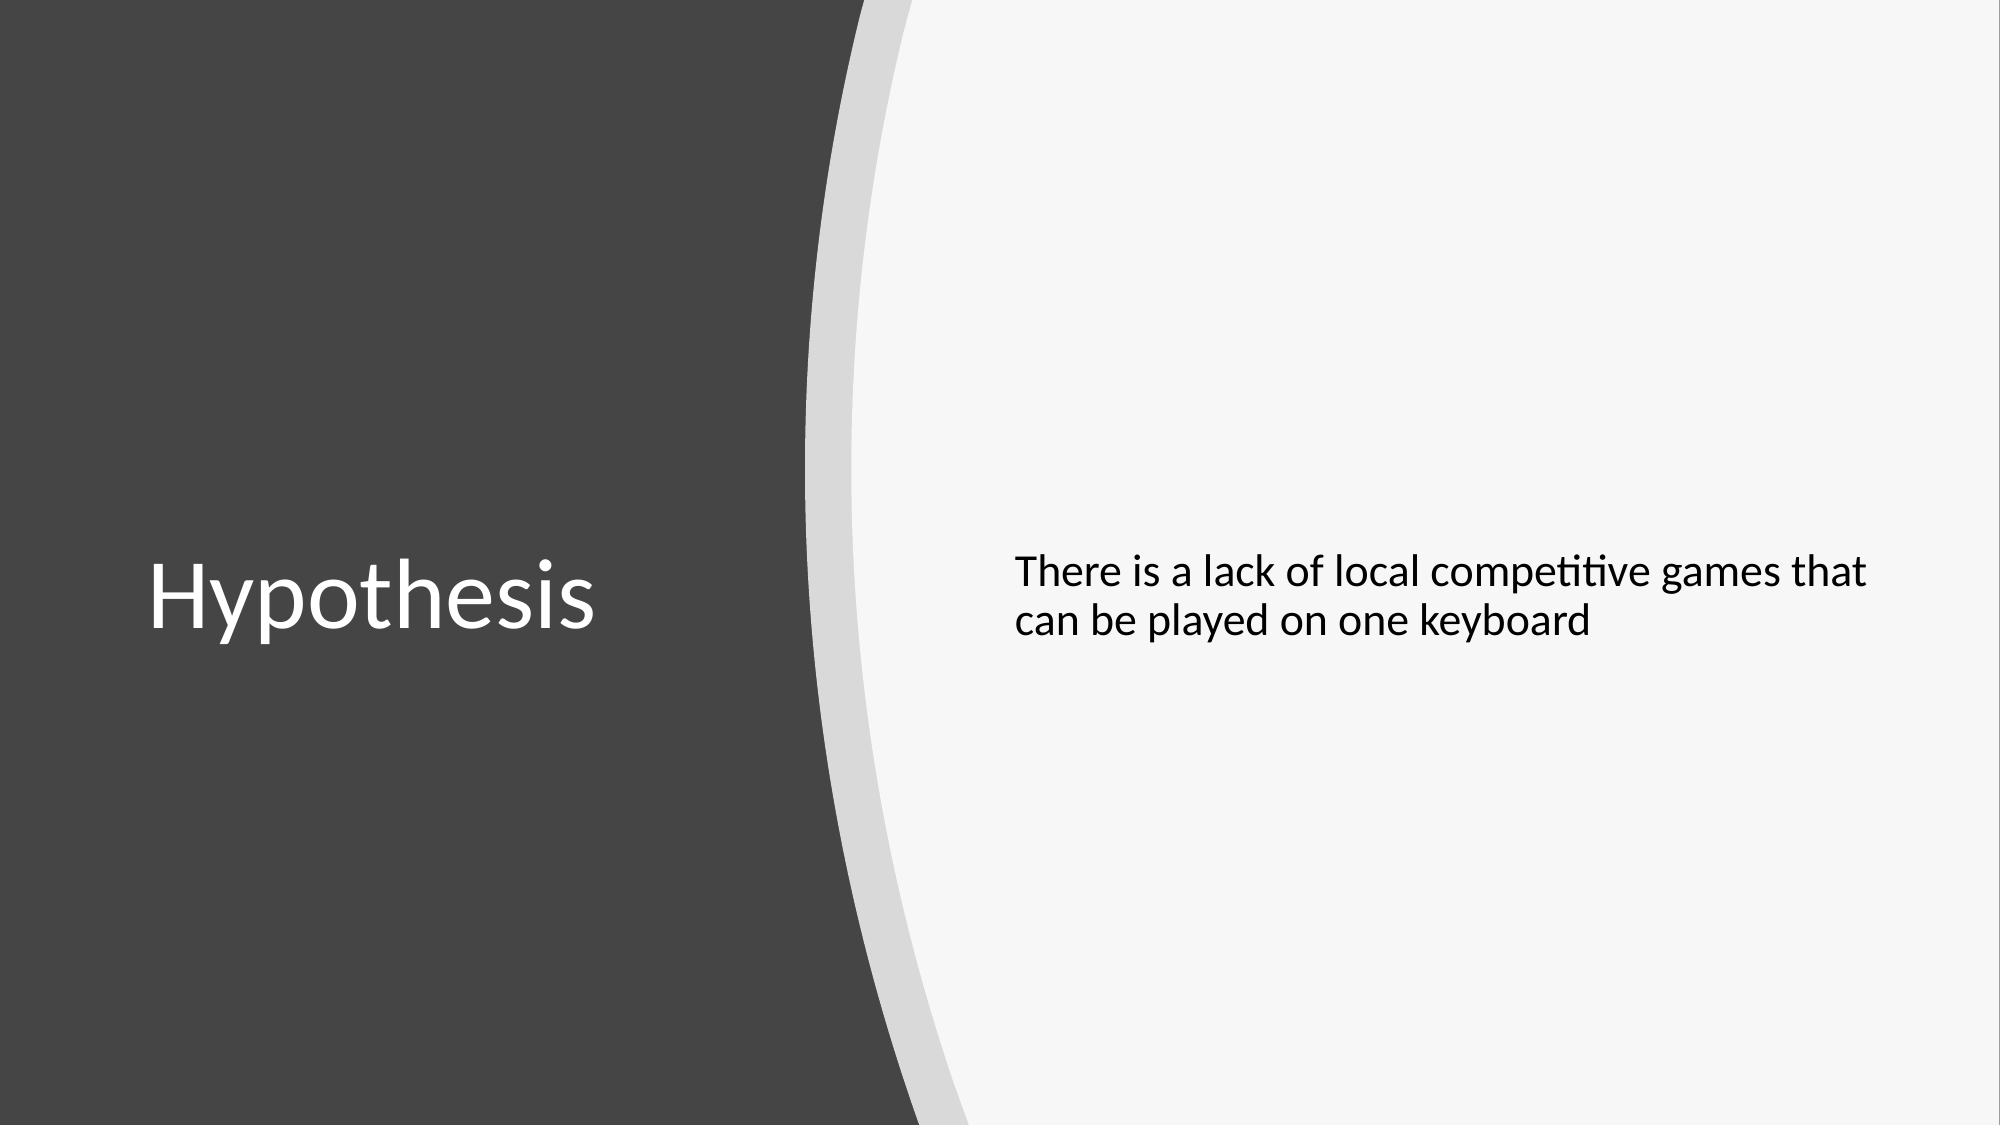

There is a lack of local competitive games that can be played on one keyboard
# Hypothesis